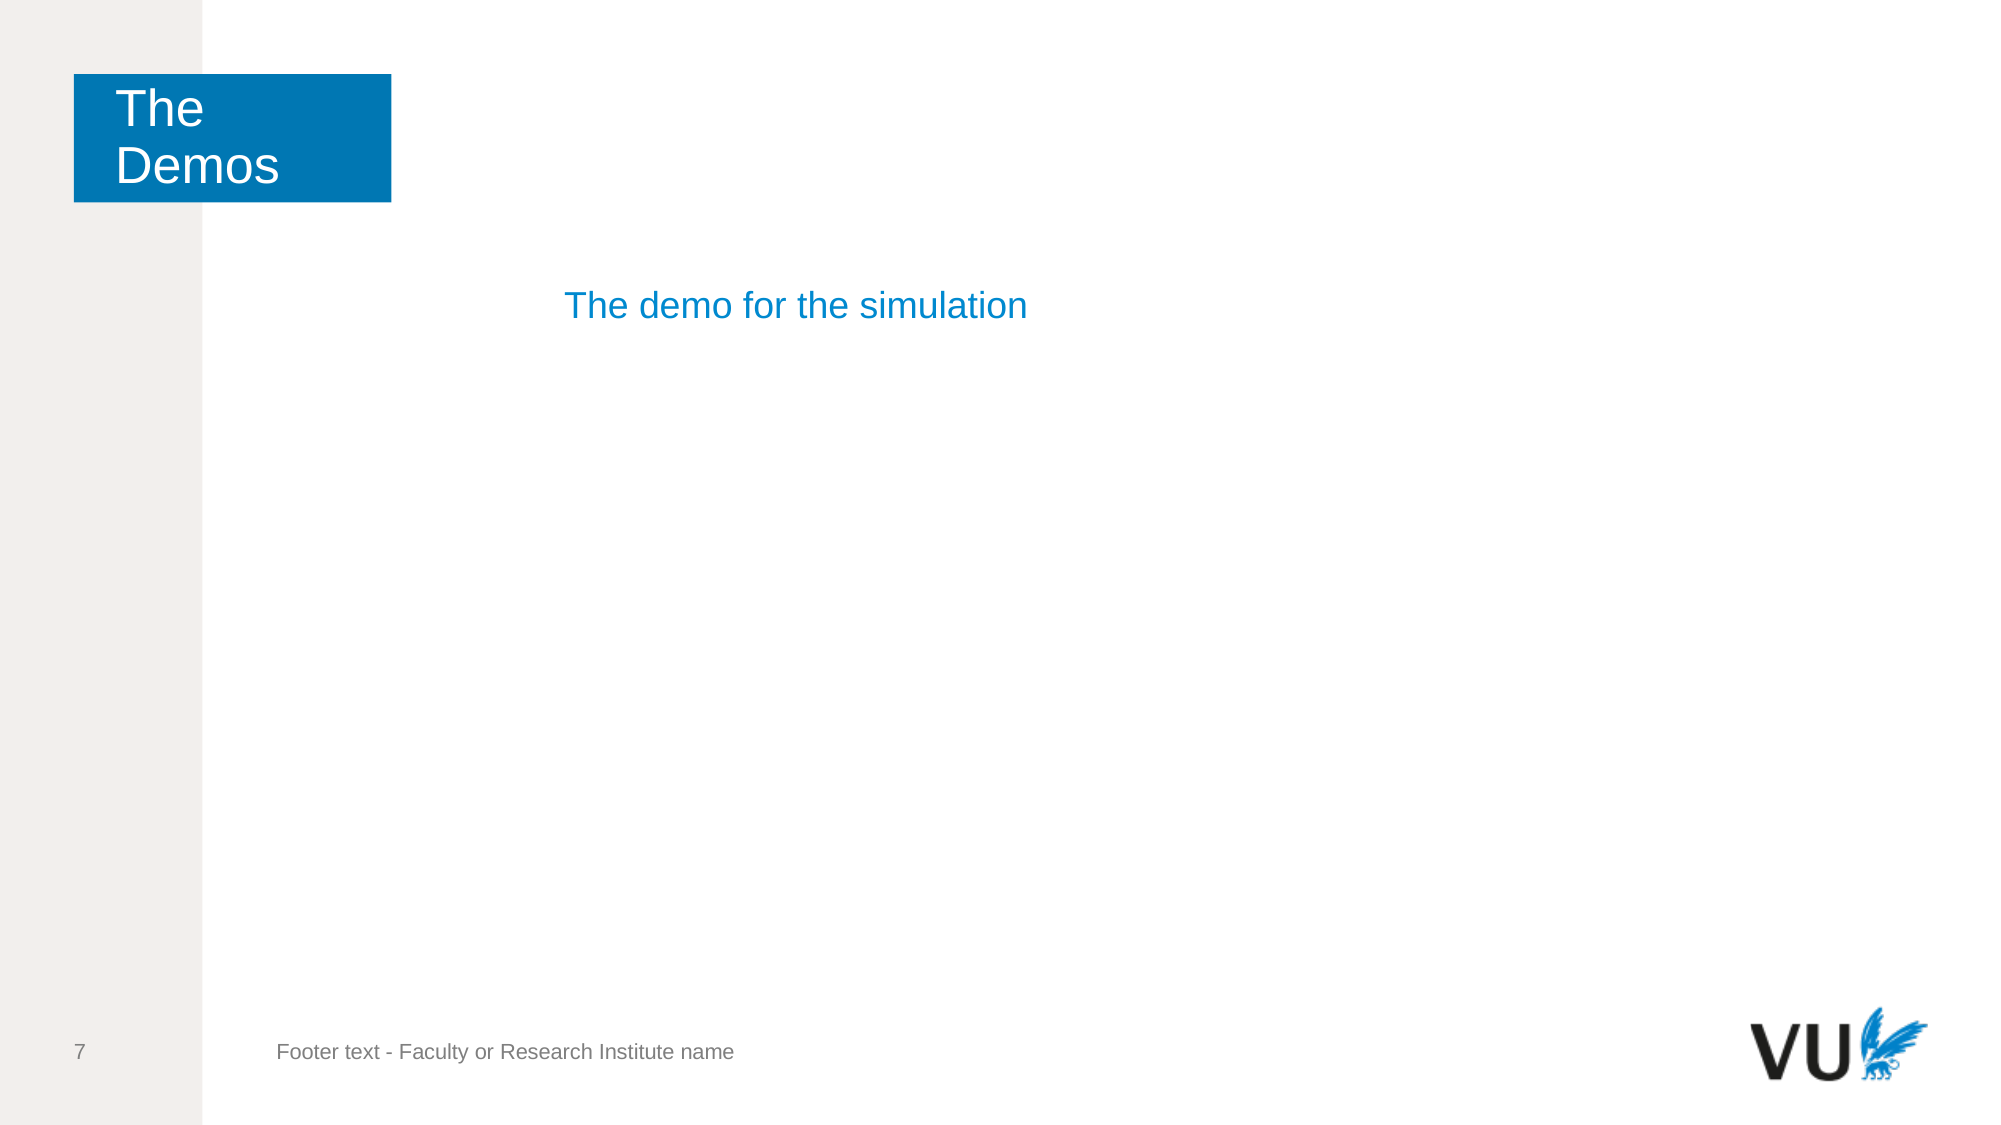

# The Demos
The demo for the simulation

Footer text - Faculty or Research Institute name
7